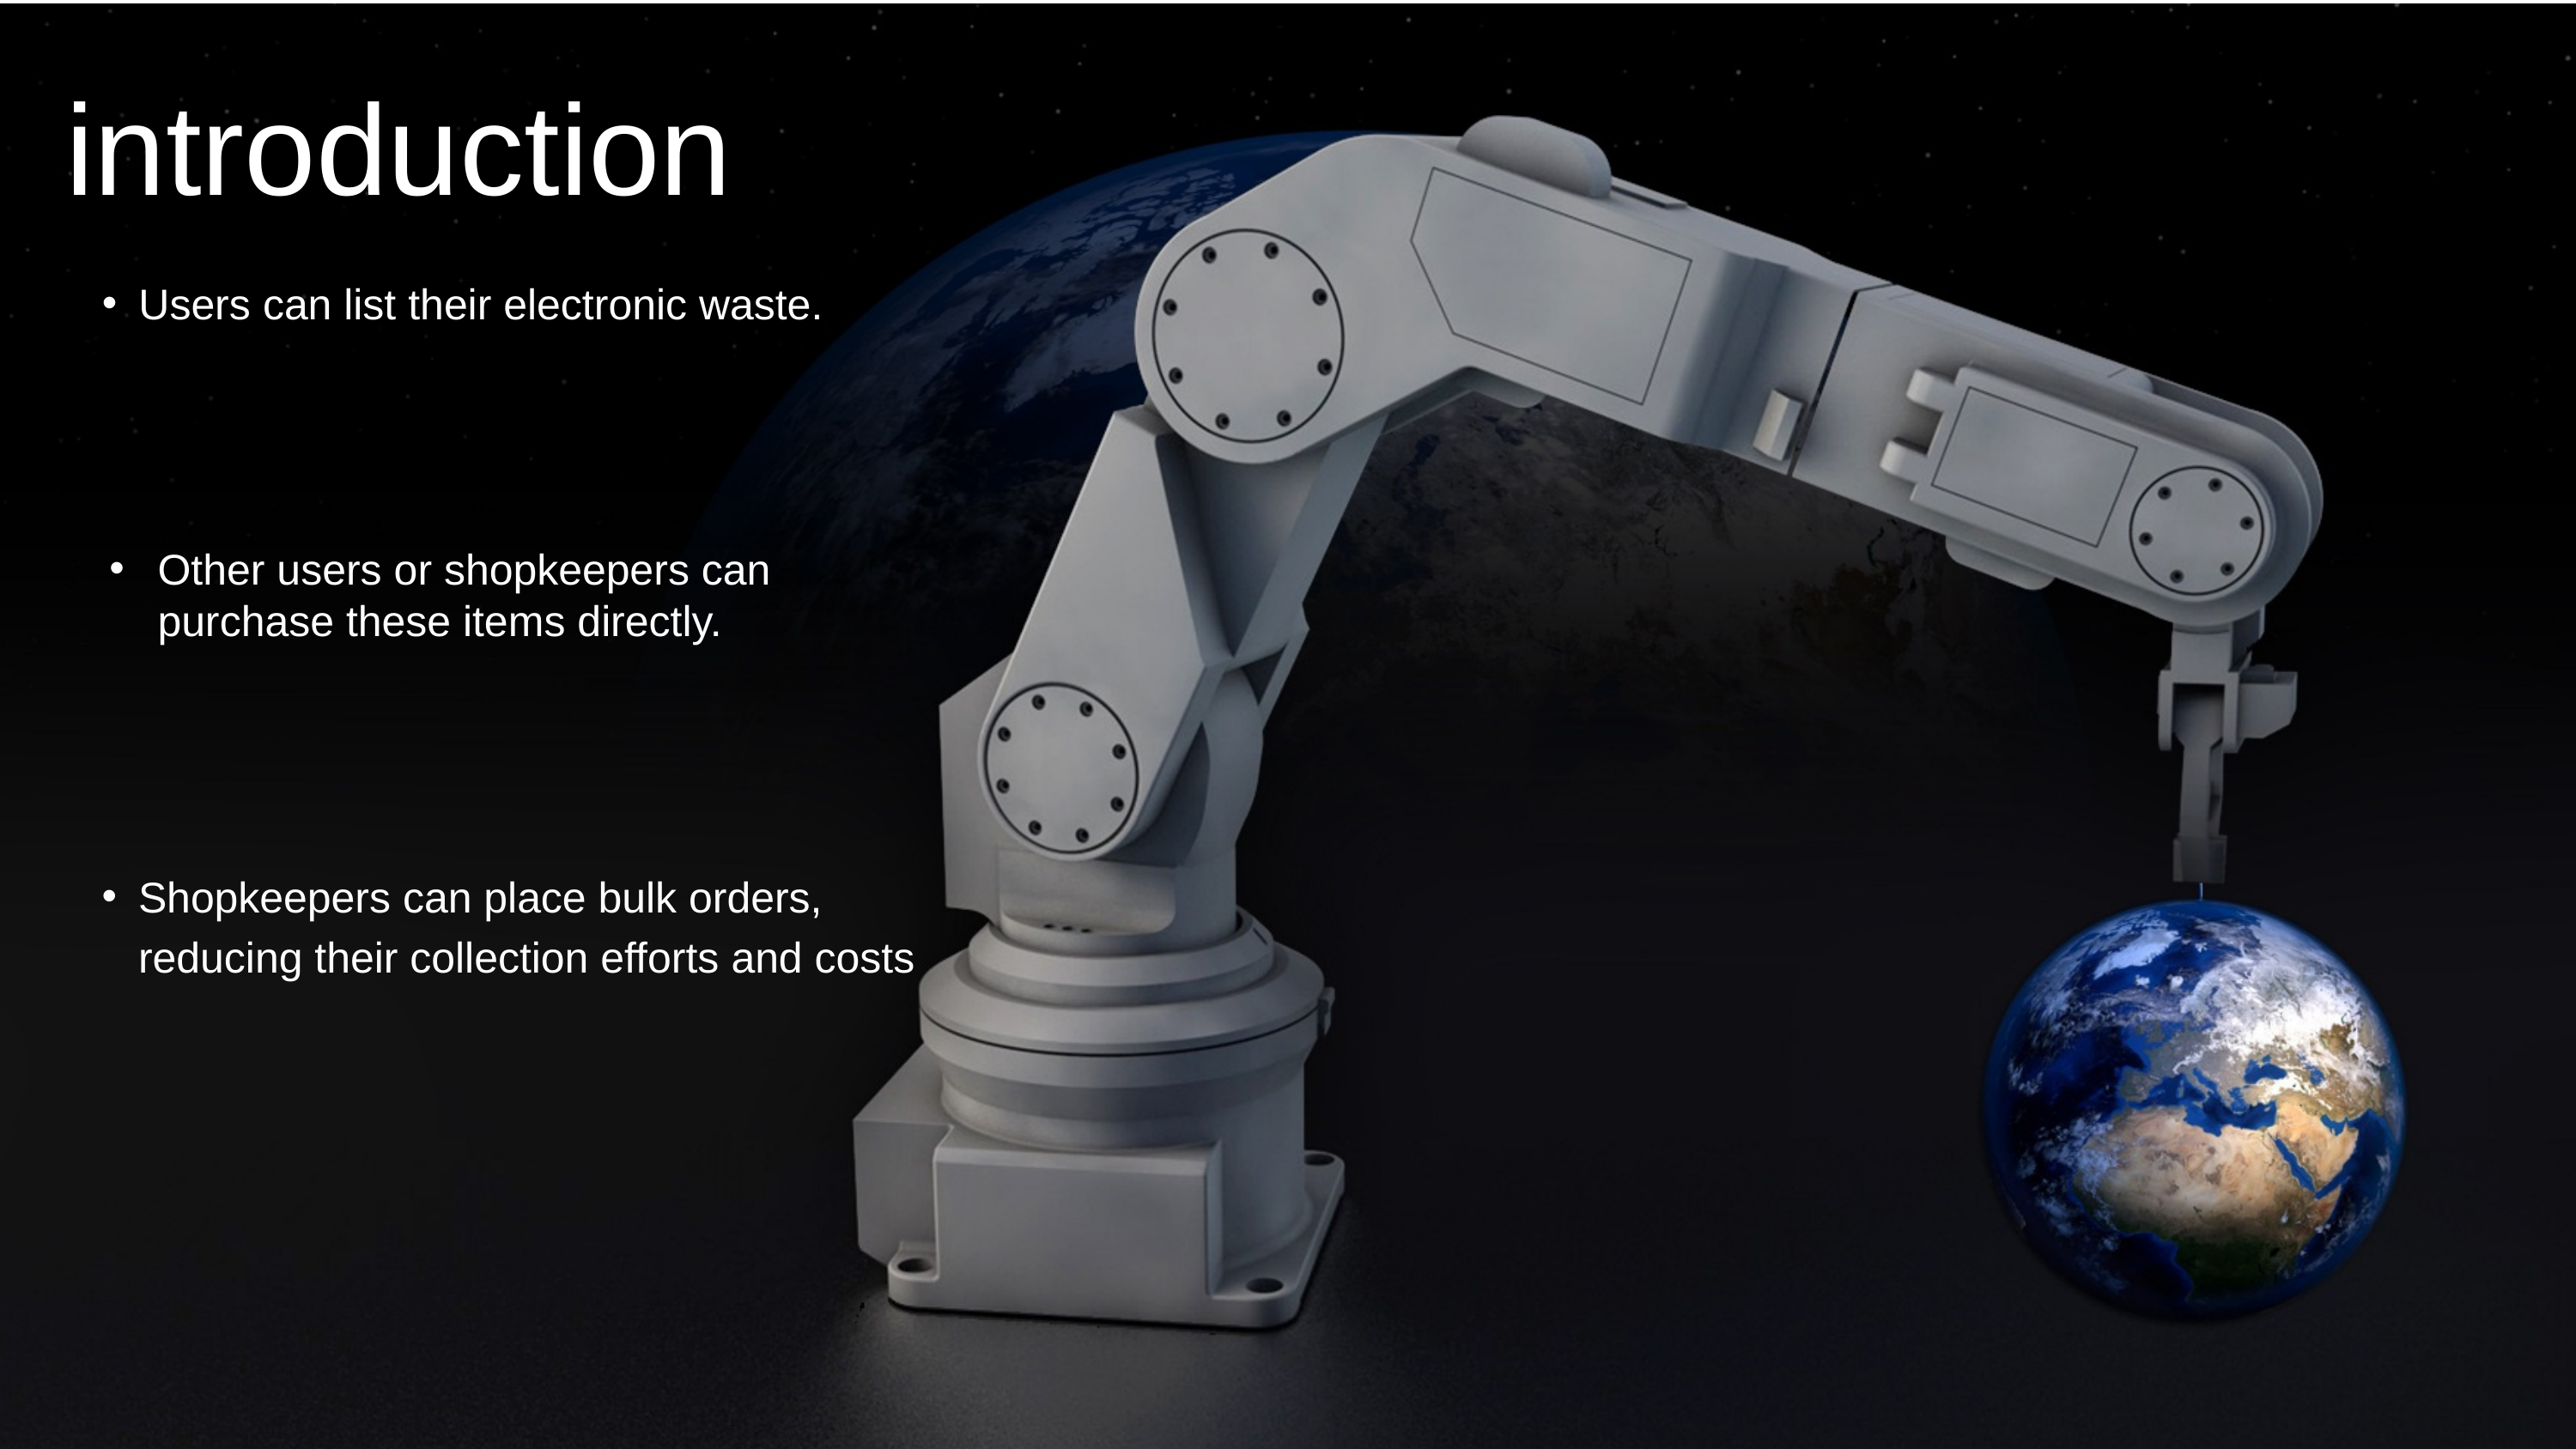

introduction
Users can list their electronic waste.
Other users or shopkeepers can purchase these items directly.
Shopkeepers can place bulk orders, reducing their collection efforts and costs